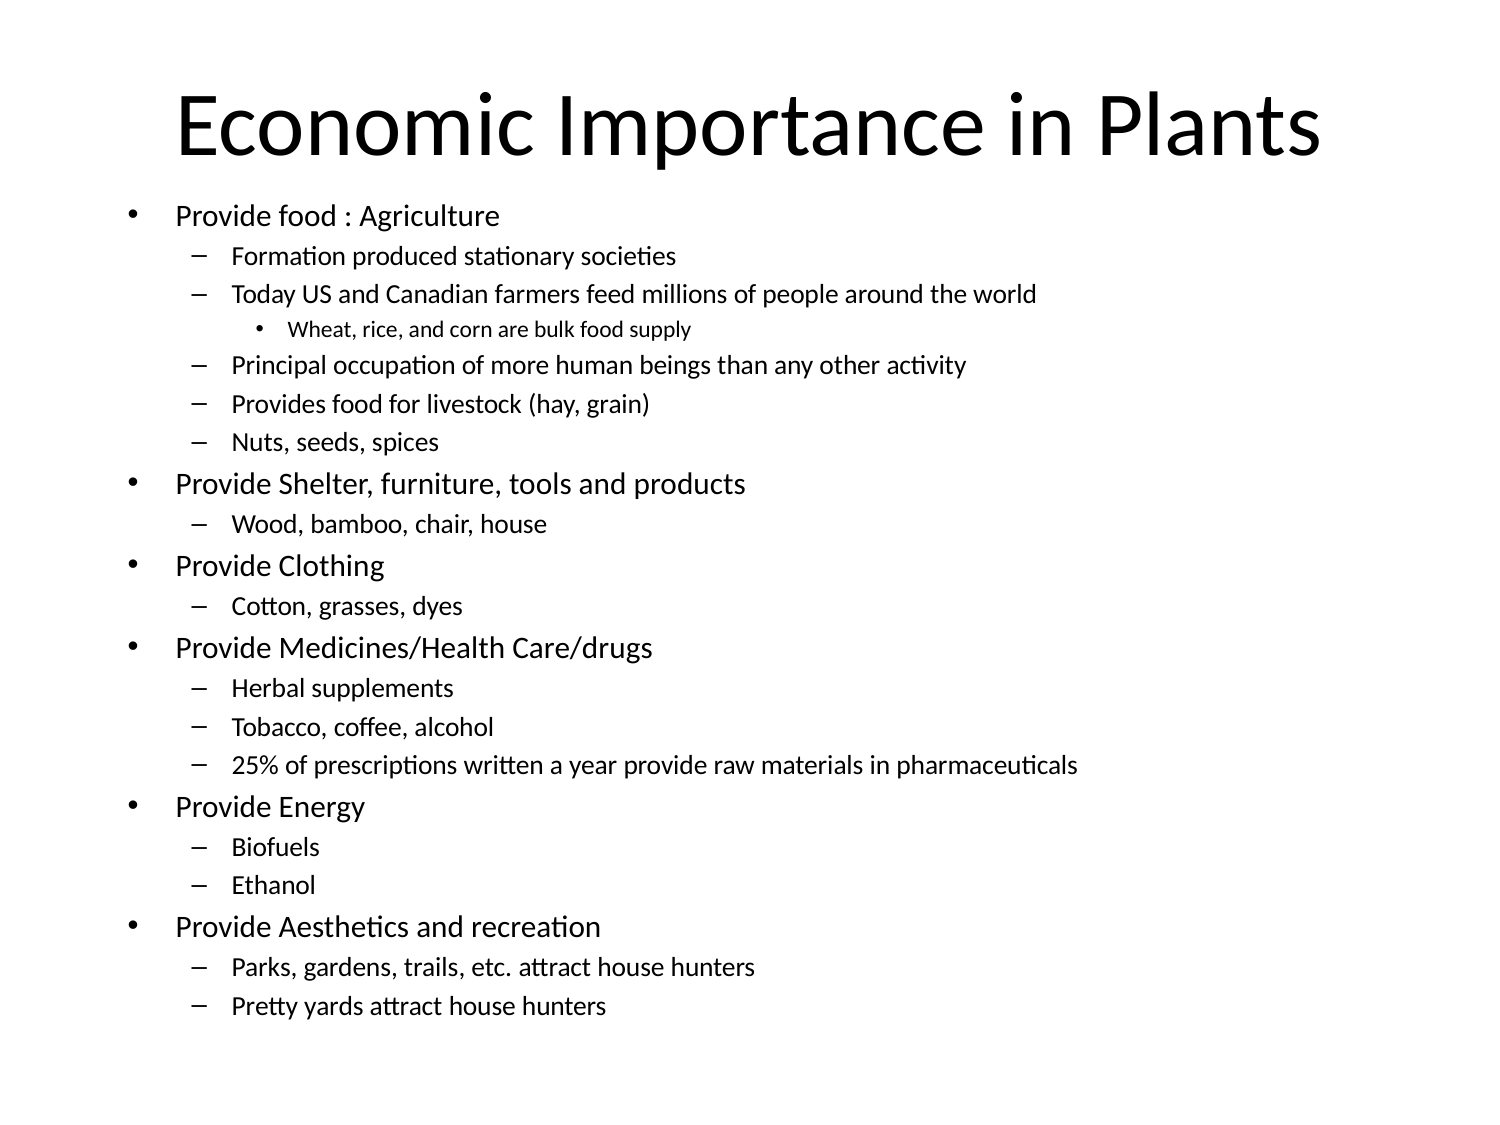

# Economic Importance in Plants
Provide food : Agriculture
Formation produced stationary societies
Today US and Canadian farmers feed millions of people around the world
Wheat, rice, and corn are bulk food supply
Principal occupation of more human beings than any other activity
Provides food for livestock (hay, grain)
Nuts, seeds, spices
Provide Shelter, furniture, tools and products
Wood, bamboo, chair, house
Provide Clothing
Cotton, grasses, dyes
Provide Medicines/Health Care/drugs
Herbal supplements
Tobacco, coffee, alcohol
25% of prescriptions written a year provide raw materials in pharmaceuticals
Provide Energy
Biofuels
Ethanol
Provide Aesthetics and recreation
Parks, gardens, trails, etc. attract house hunters
Pretty yards attract house hunters